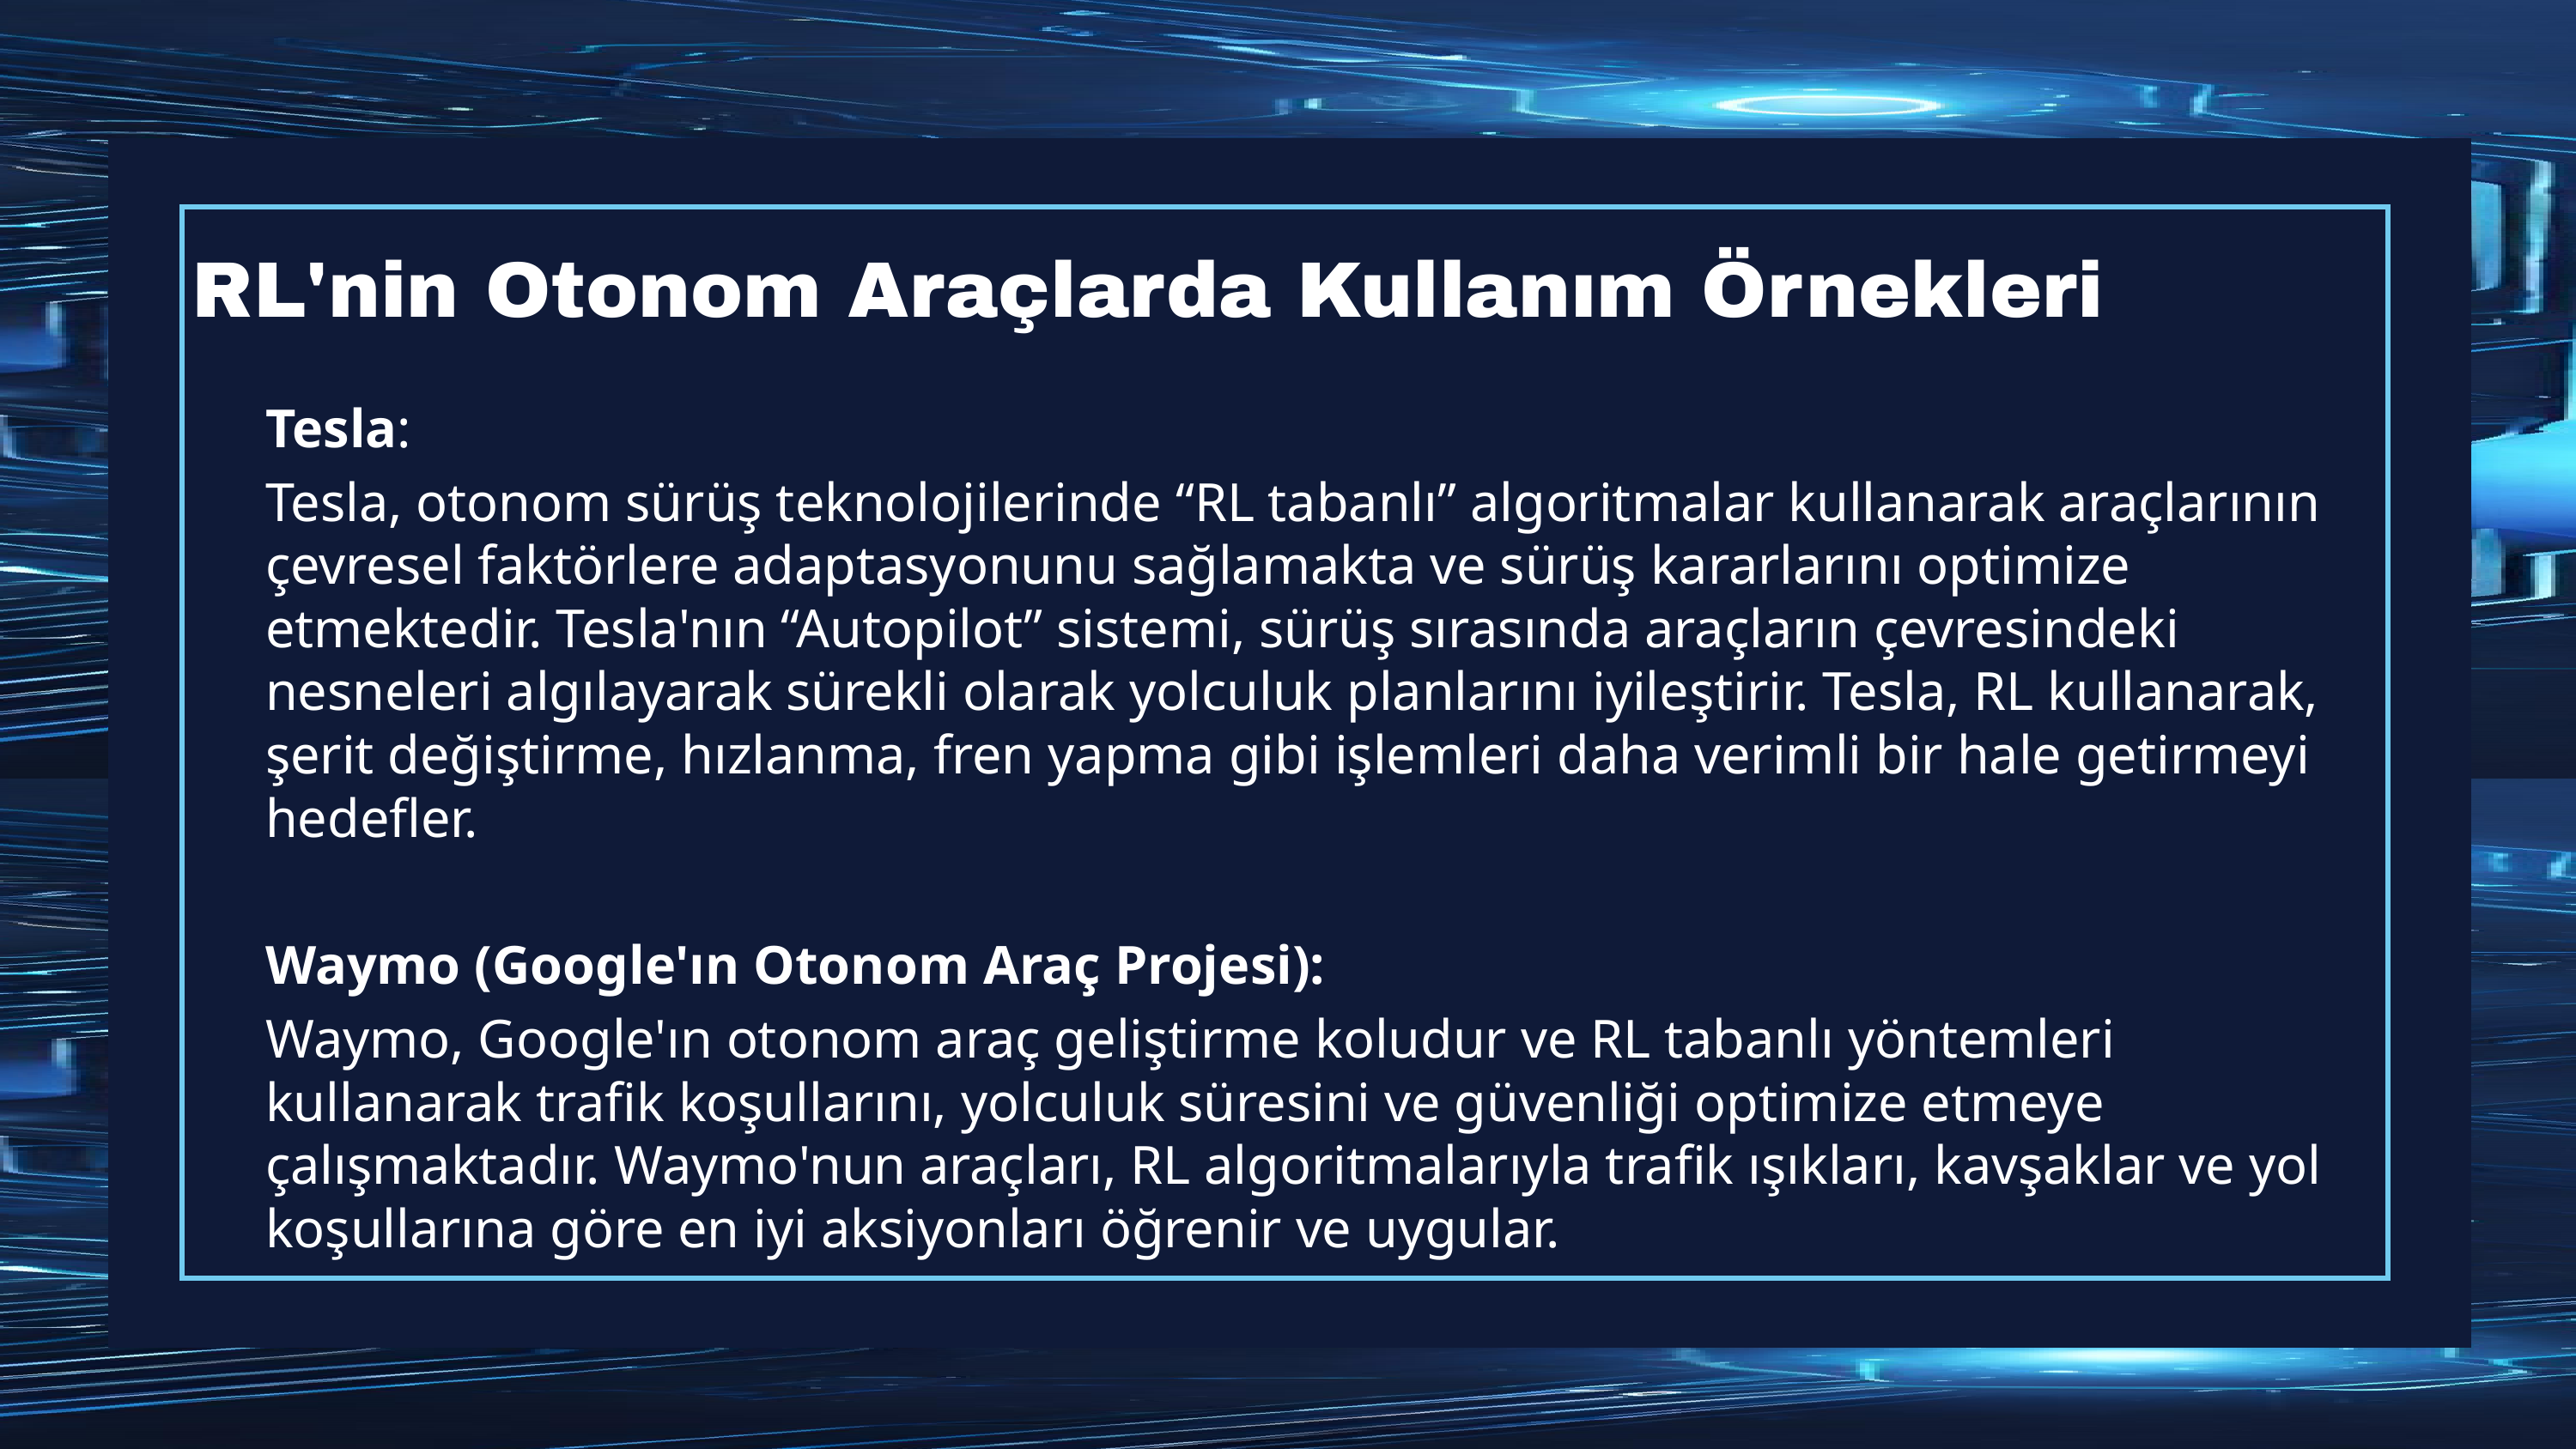

# RL'nin Otonom Araçlarda Kullanım Örnekleri
Tesla:
Tesla, otonom sürüş teknolojilerinde “RL tabanlı” algoritmalar kullanarak araçlarının çevresel faktörlere adaptasyonunu sağlamakta ve sürüş kararlarını optimize etmektedir. Tesla'nın “Autopilot” sistemi, sürüş sırasında araçların çevresindeki nesneleri algılayarak sürekli olarak yolculuk planlarını iyileştirir. Tesla, RL kullanarak, şerit değiştirme, hızlanma, fren yapma gibi işlemleri daha verimli bir hale getirmeyi hedefler.

Waymo (Google'ın Otonom Araç Projesi):
Waymo, Google'ın otonom araç geliştirme koludur ve RL tabanlı yöntemleri kullanarak trafik koşullarını, yolculuk süresini ve güvenliği optimize etmeye çalışmaktadır. Waymo'nun araçları, RL algoritmalarıyla trafik ışıkları, kavşaklar ve yol koşullarına göre en iyi aksiyonları öğrenir ve uygular.